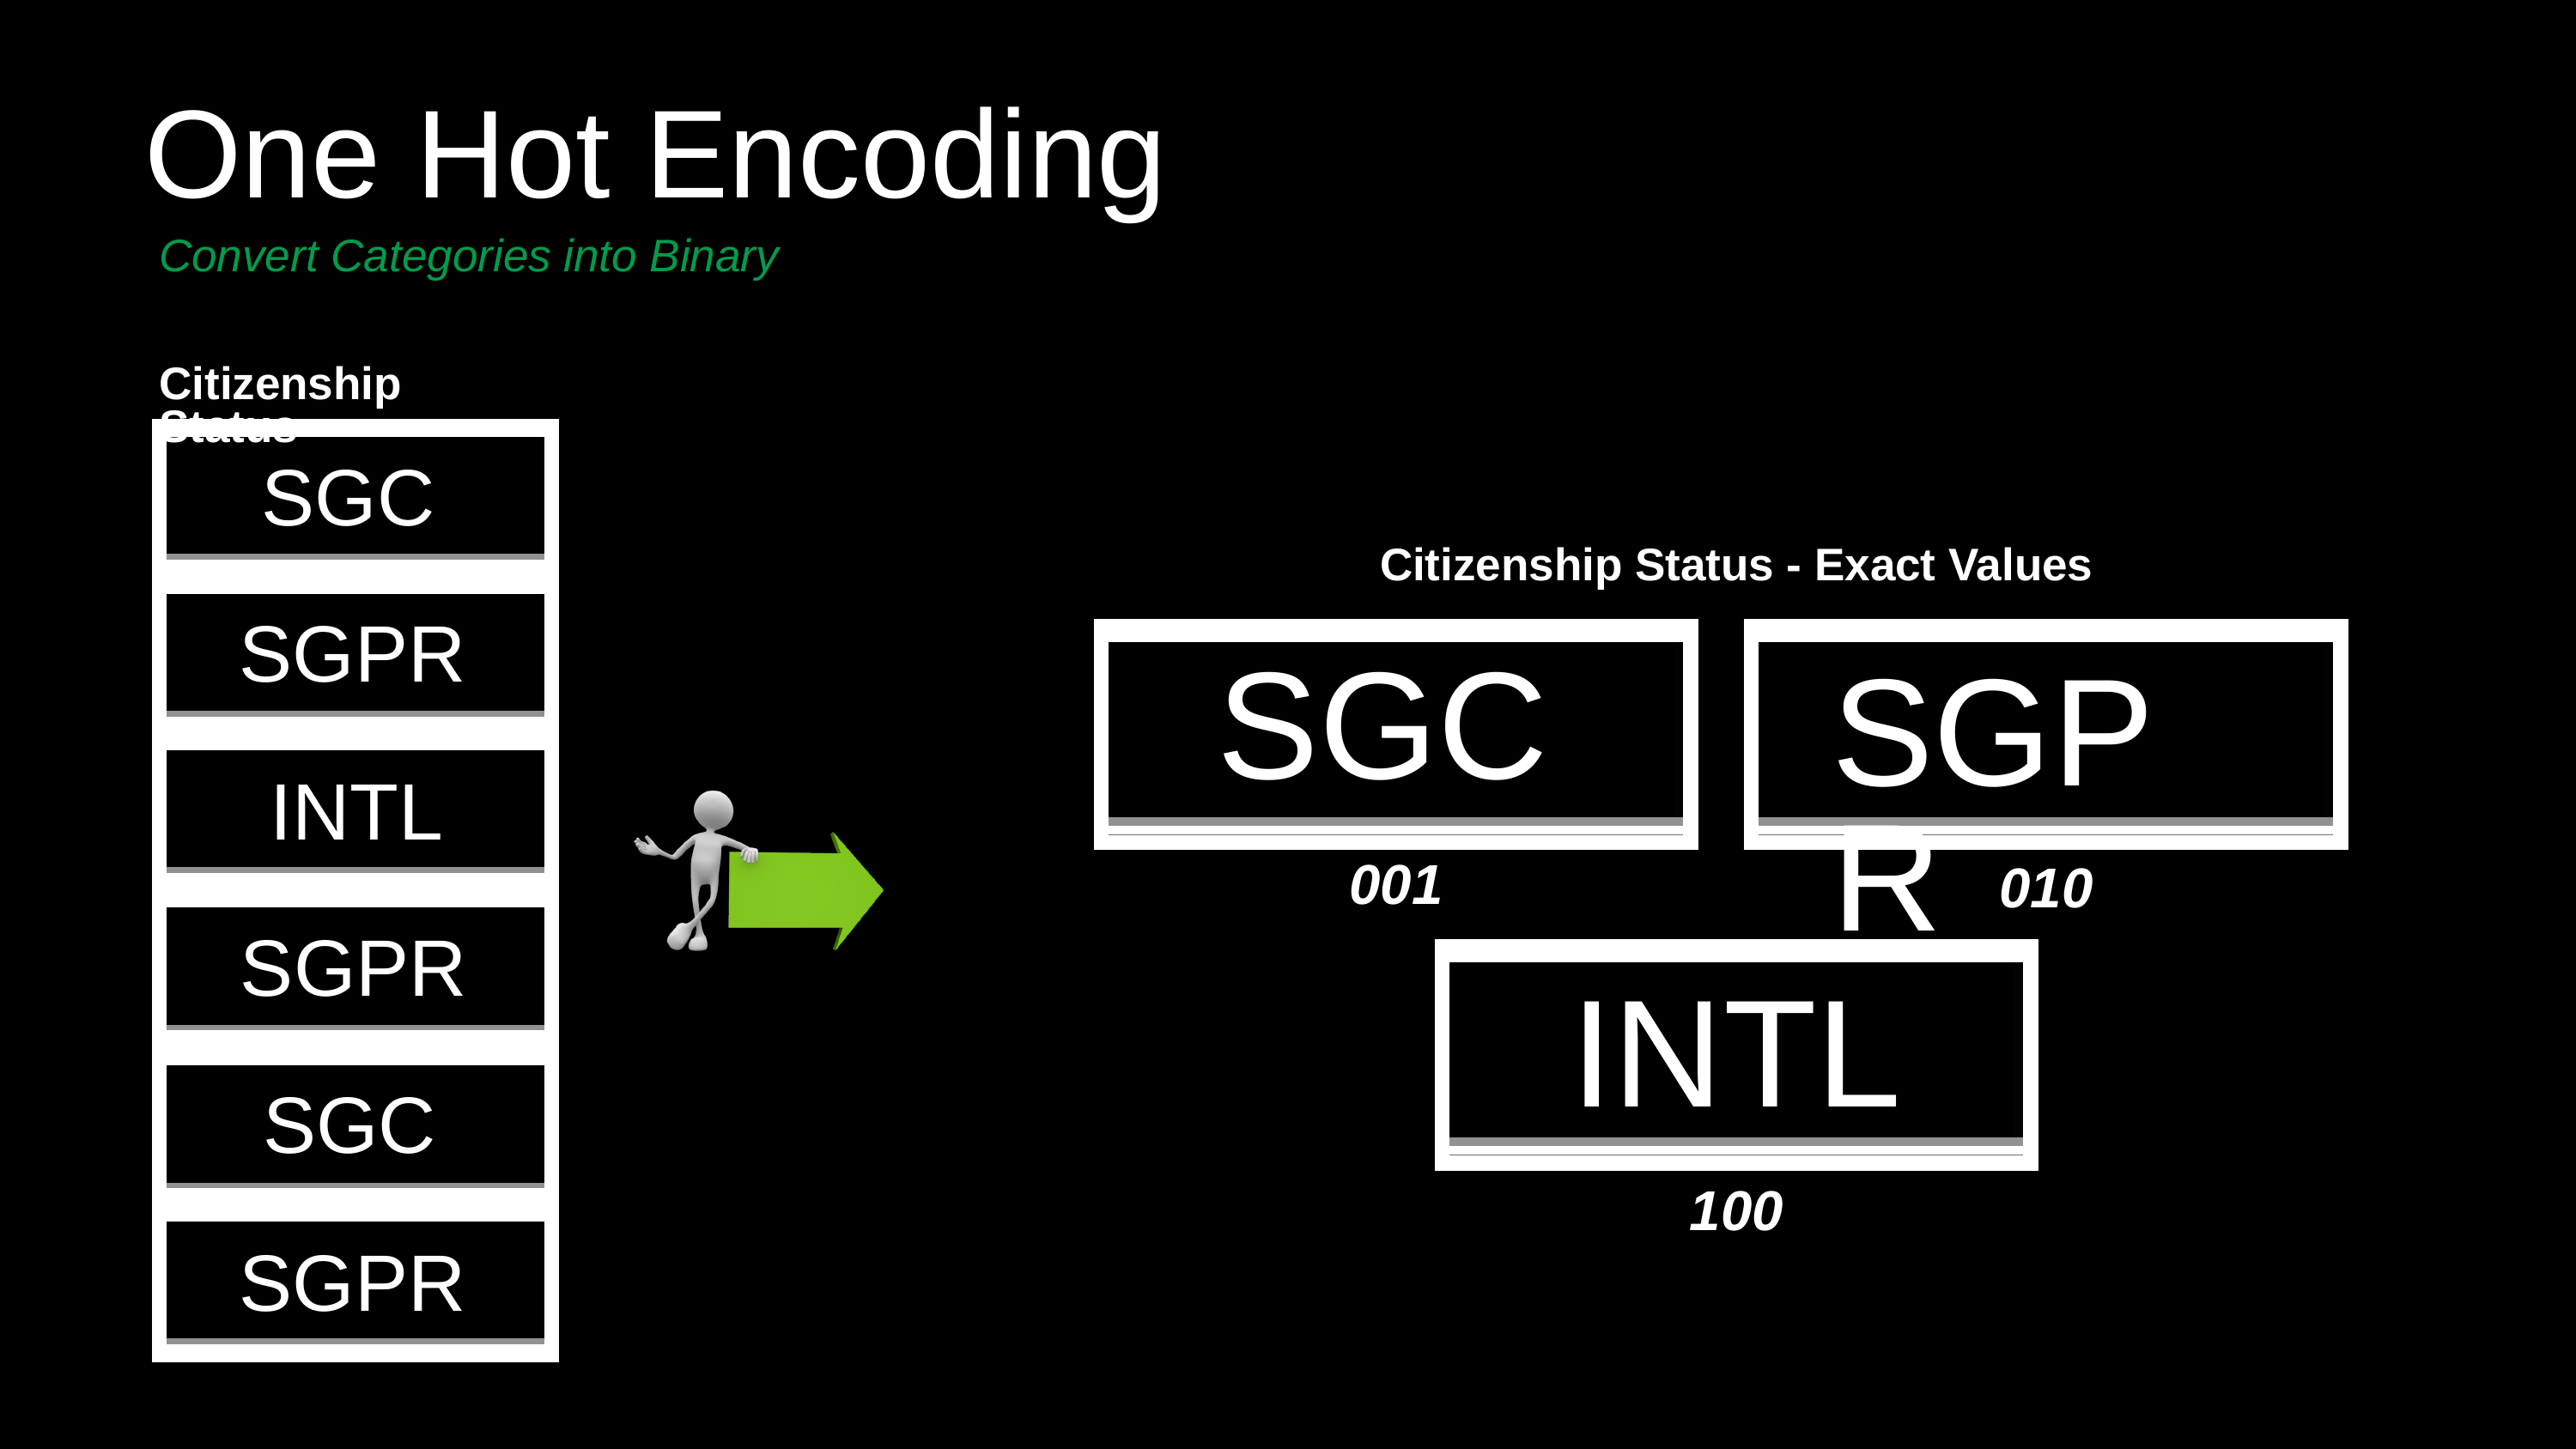

One Hot Encoding
Convert Categories into Binary
Citizenship Status

SGC
Citizenship Status - Exact Values

SGPR

SGC
SGPR

INTL
001
010

SGPR

INTL

SGC
100

SGPR